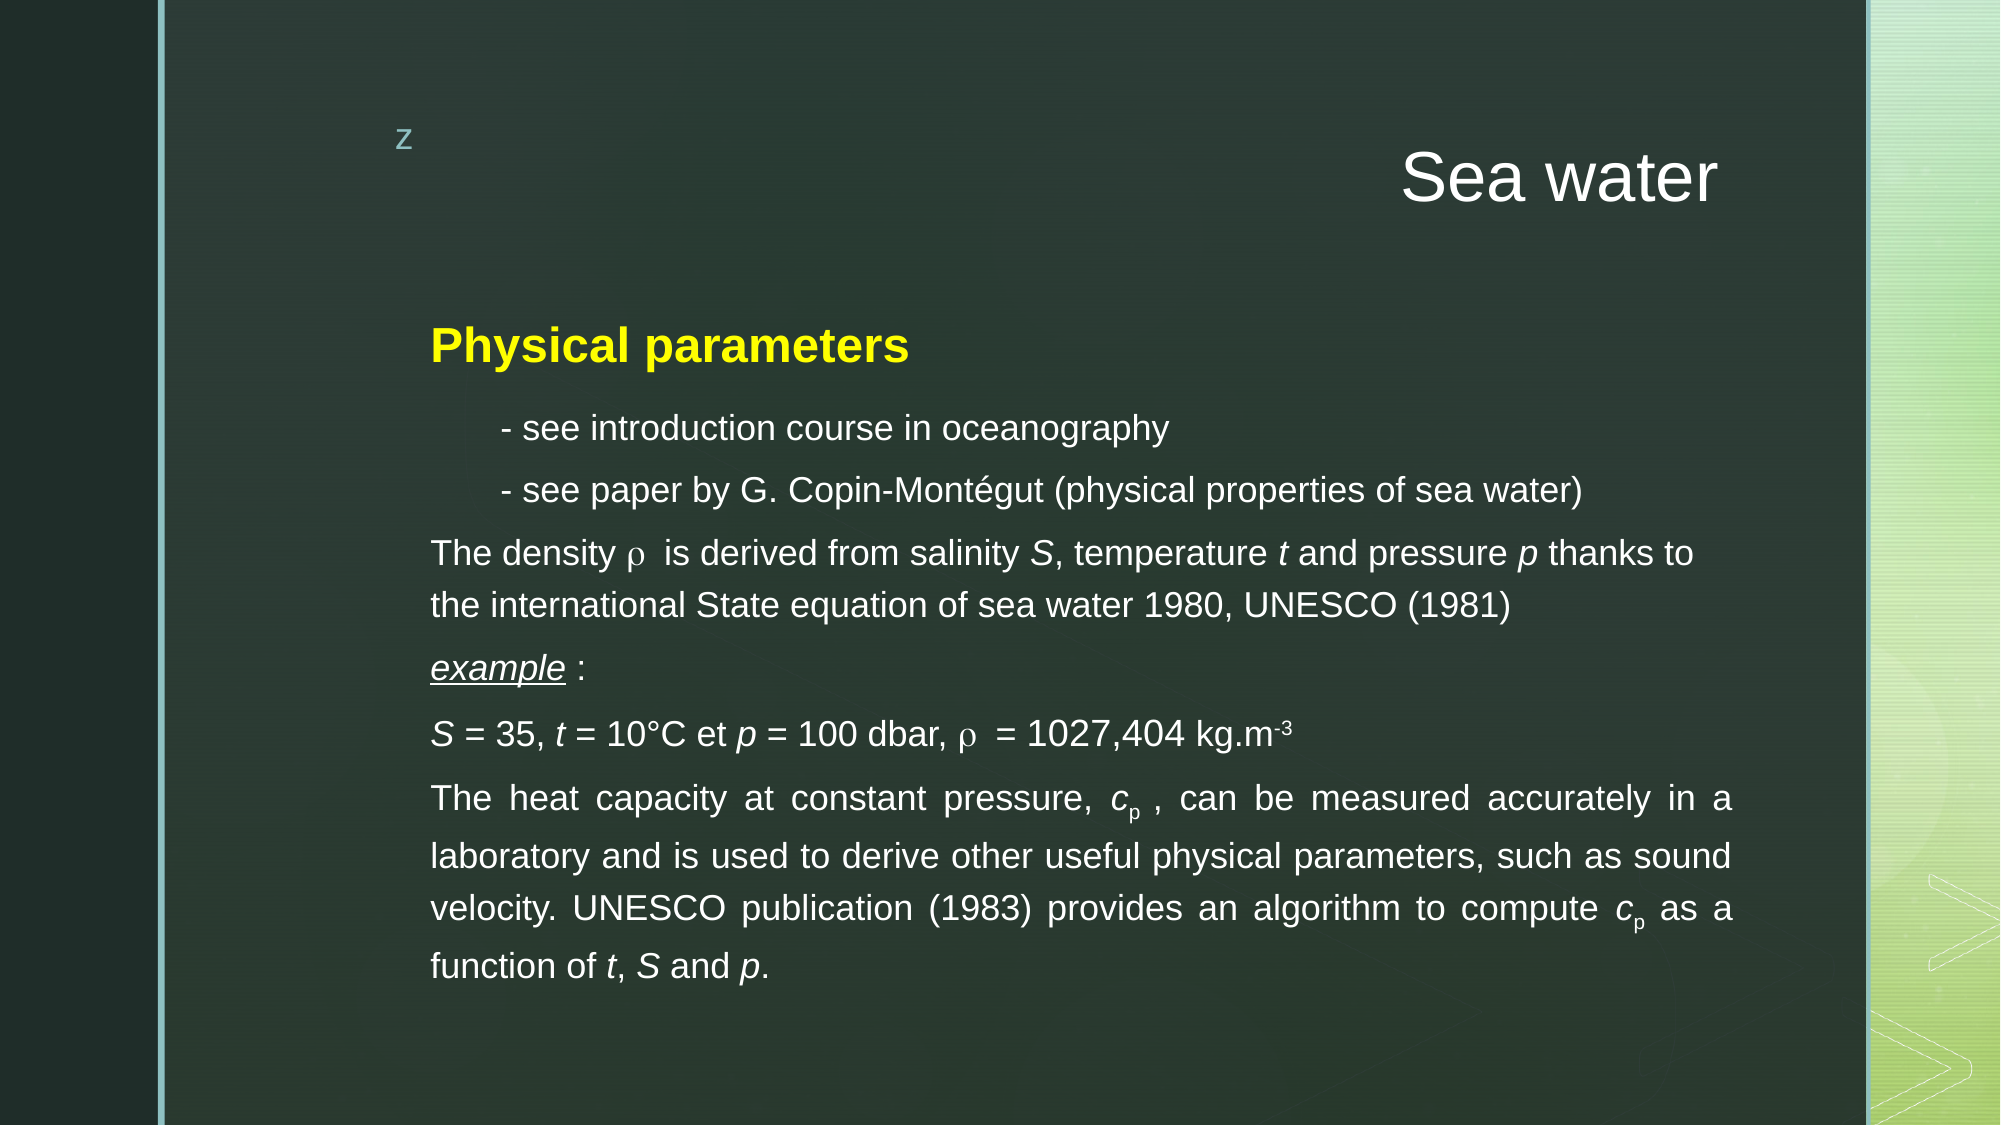

# Sea water
Physical parameters
       - see introduction course in oceanography
       - see paper by G. Copin-Montégut (physical properties of sea water)
The density ρ is derived from salinity S, temperature t and pressure p thanks to the international State equation of sea water 1980, UNESCO (1981)
example :
S = 35, t = 10°C et p = 100 dbar, ρ = 1027,404 kg.m-3
The heat capacity at constant pressure, cp , can be measured accurately in a laboratory and is used to derive other useful physical parameters, such as sound velocity. UNESCO publication (1983) provides an algorithm to compute cp as a function of t, S and p.